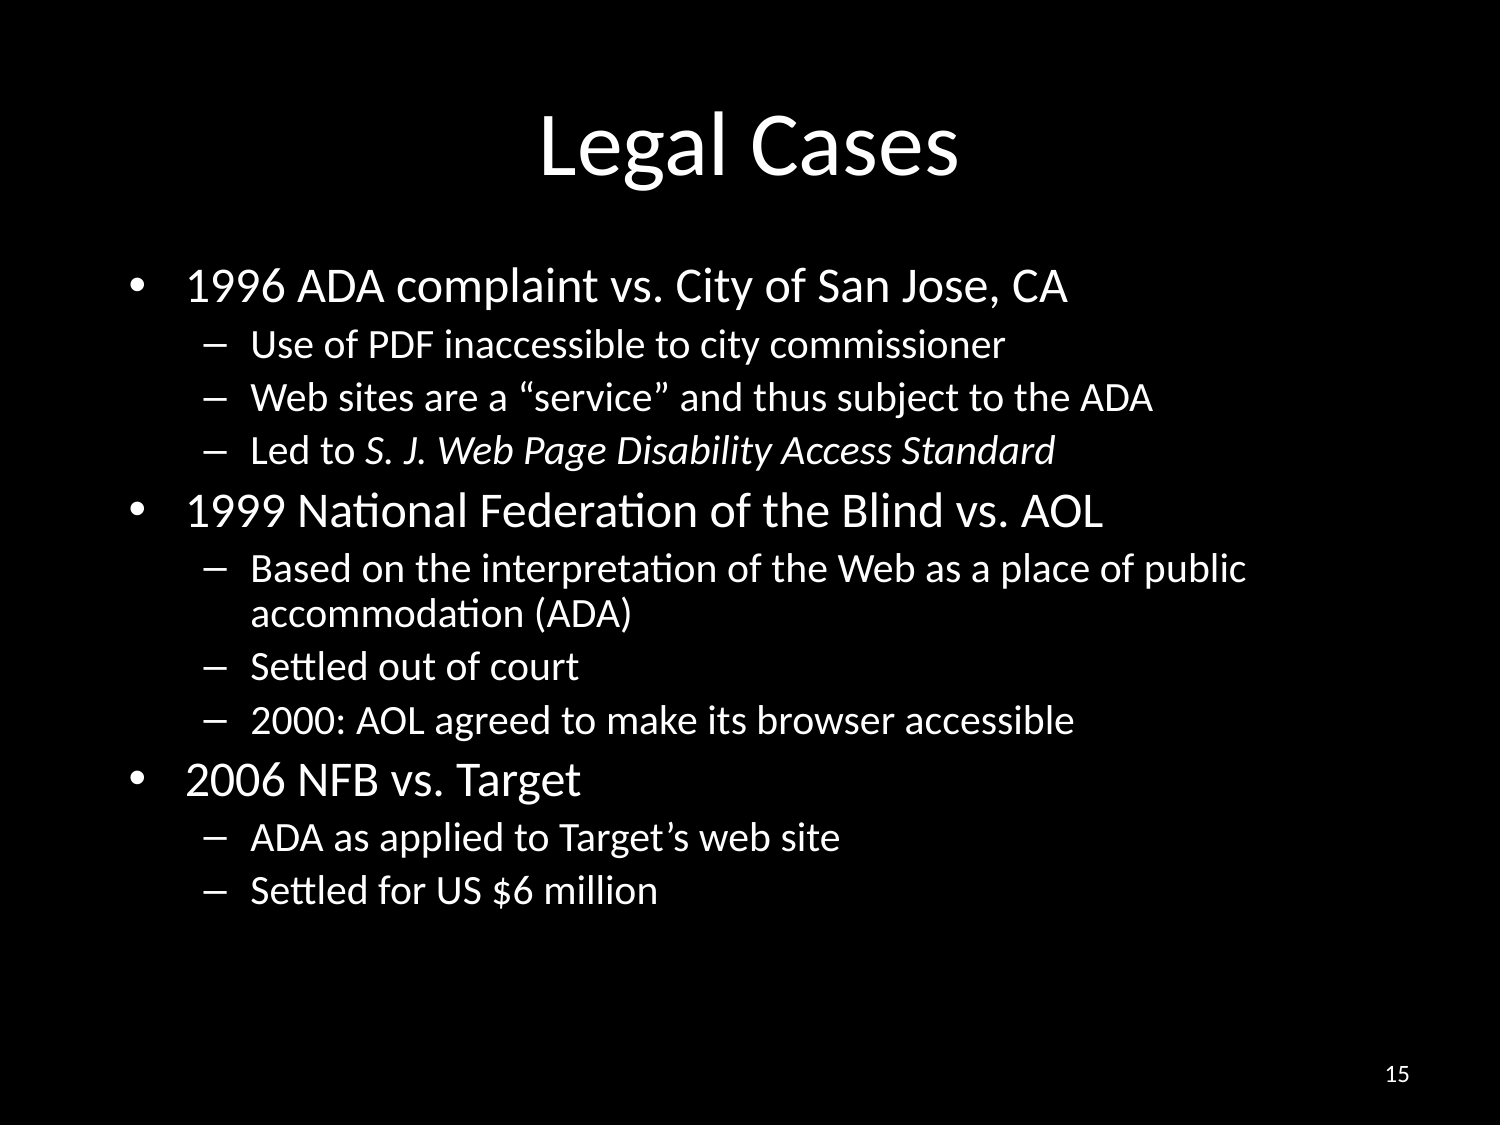

# Legal Cases
1996 ADA complaint vs. City of San Jose, CA
Use of PDF inaccessible to city commissioner
Web sites are a “service” and thus subject to the ADA
Led to S. J. Web Page Disability Access Standard
1999 National Federation of the Blind vs. AOL
Based on the interpretation of the Web as a place of public accommodation (ADA)
Settled out of court
2000: AOL agreed to make its browser accessible
2006 NFB vs. Target
ADA as applied to Target’s web site
Settled for US $6 million

15